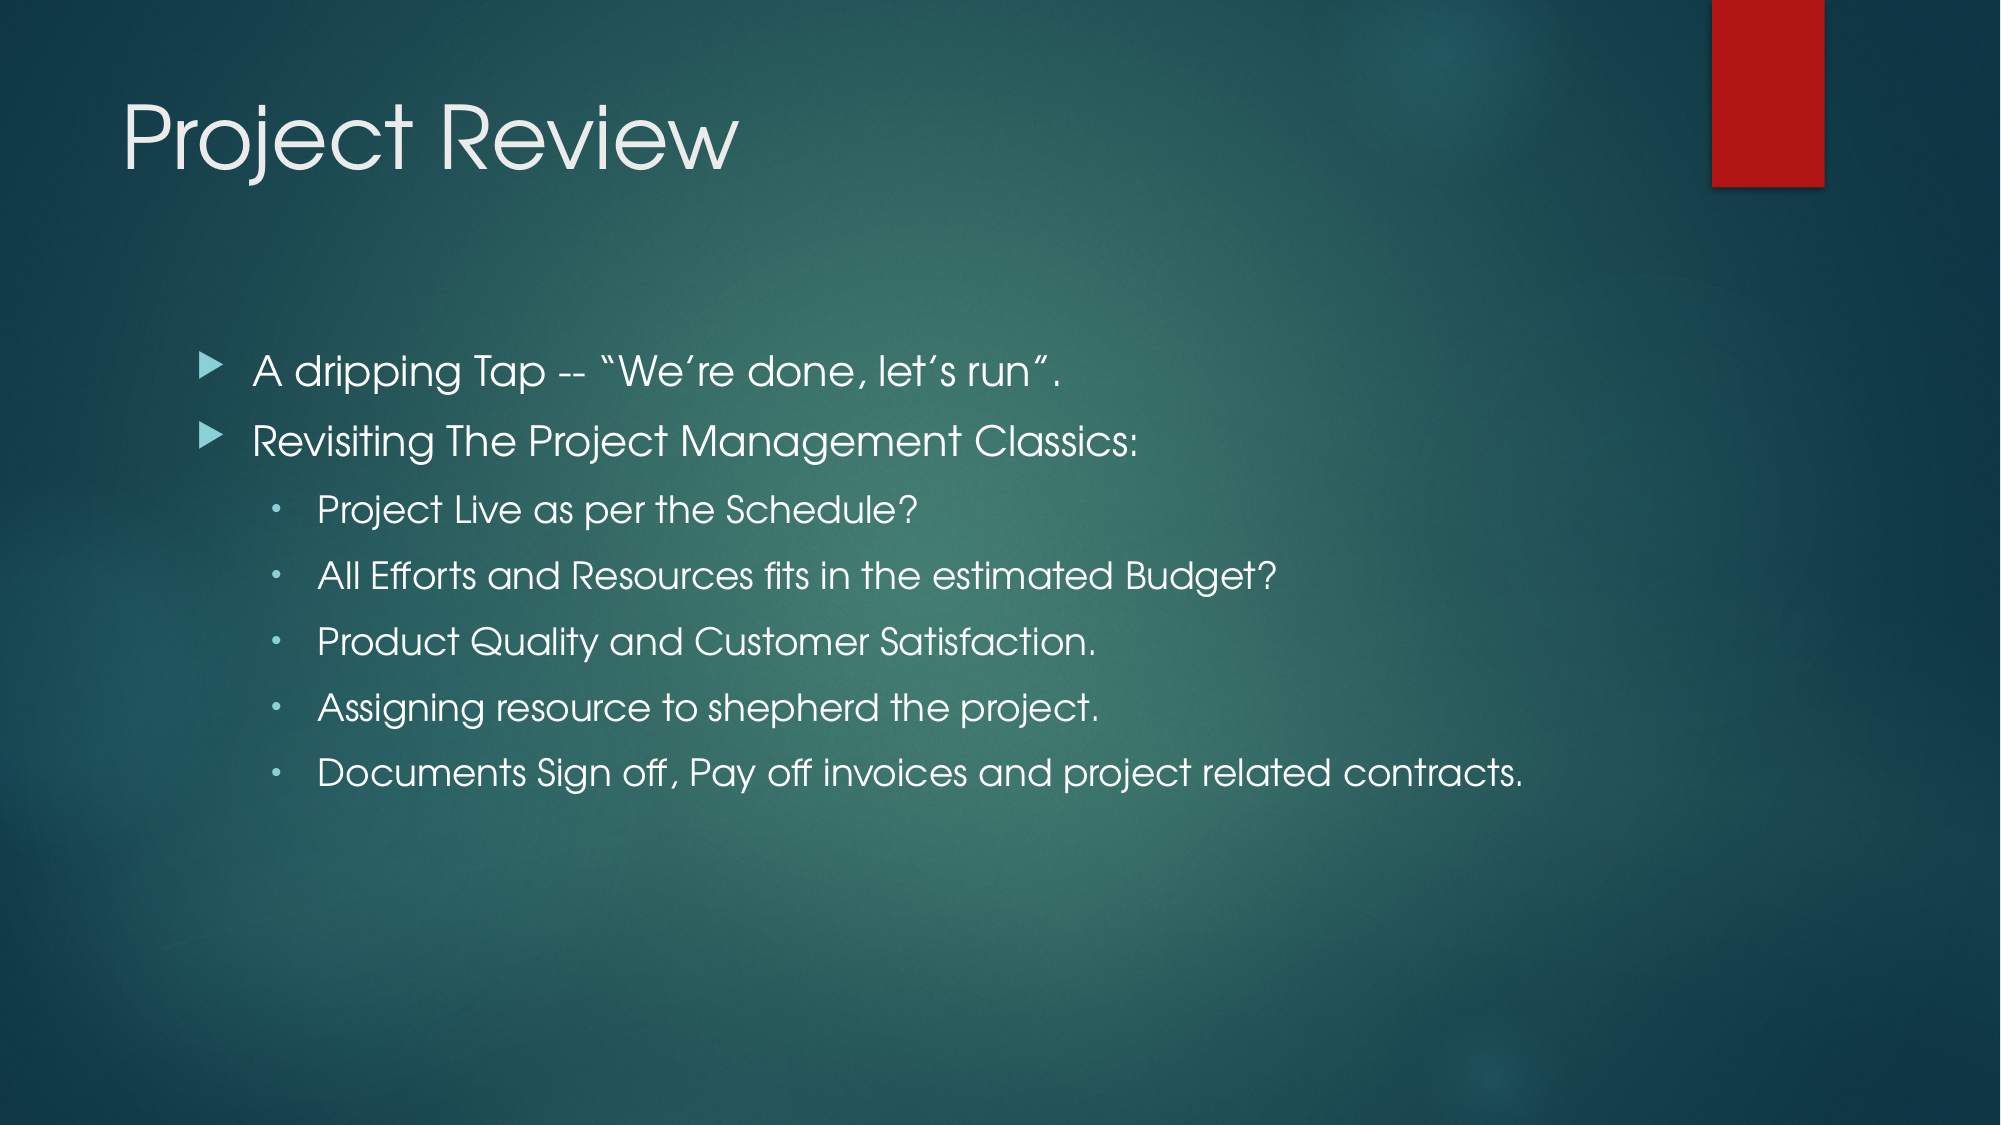

# Project Review
A dripping Tap -- “We’re done, let’s run”.
Revisiting The Project Management Classics:
Project Live as per the Schedule?
All Efforts and Resources fits in the estimated Budget?
Product Quality and Customer Satisfaction.
Assigning resource to shepherd the project.
Documents Sign off, Pay off invoices and project related contracts.